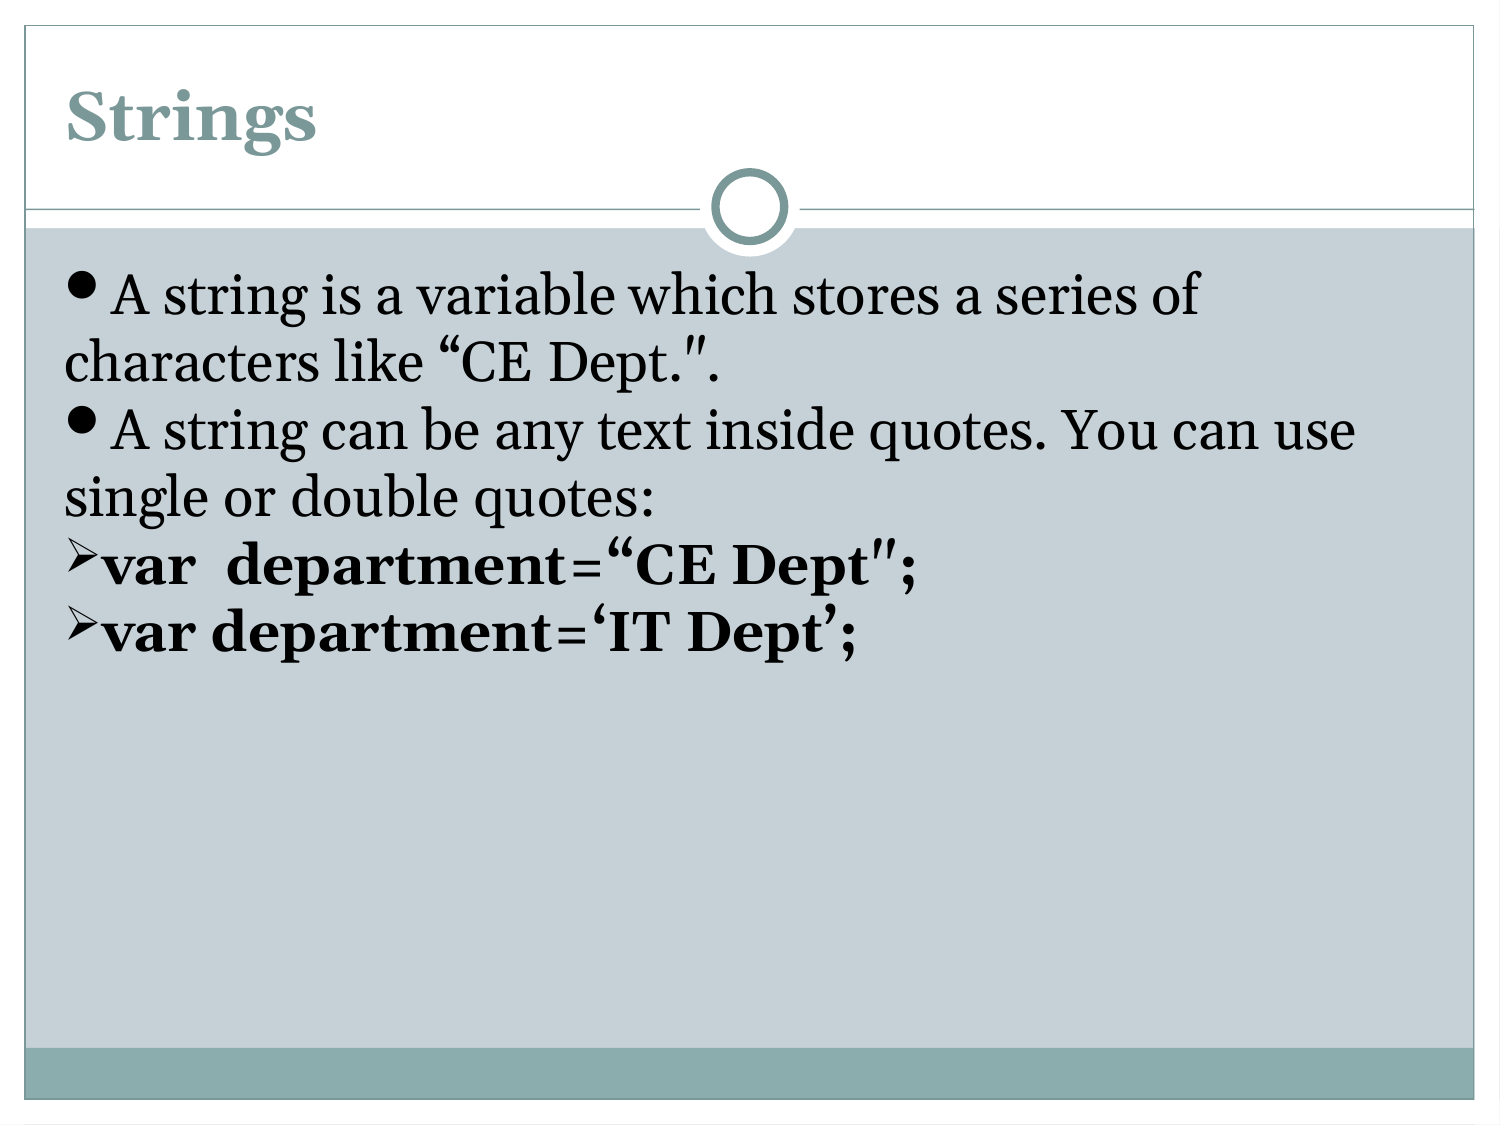

Strings
A string is a variable which stores a series of characters like “CE Dept.".
A string can be any text inside quotes. You can use single or double quotes:
var  department=“CE Dept";
var department=‘IT Dept’;